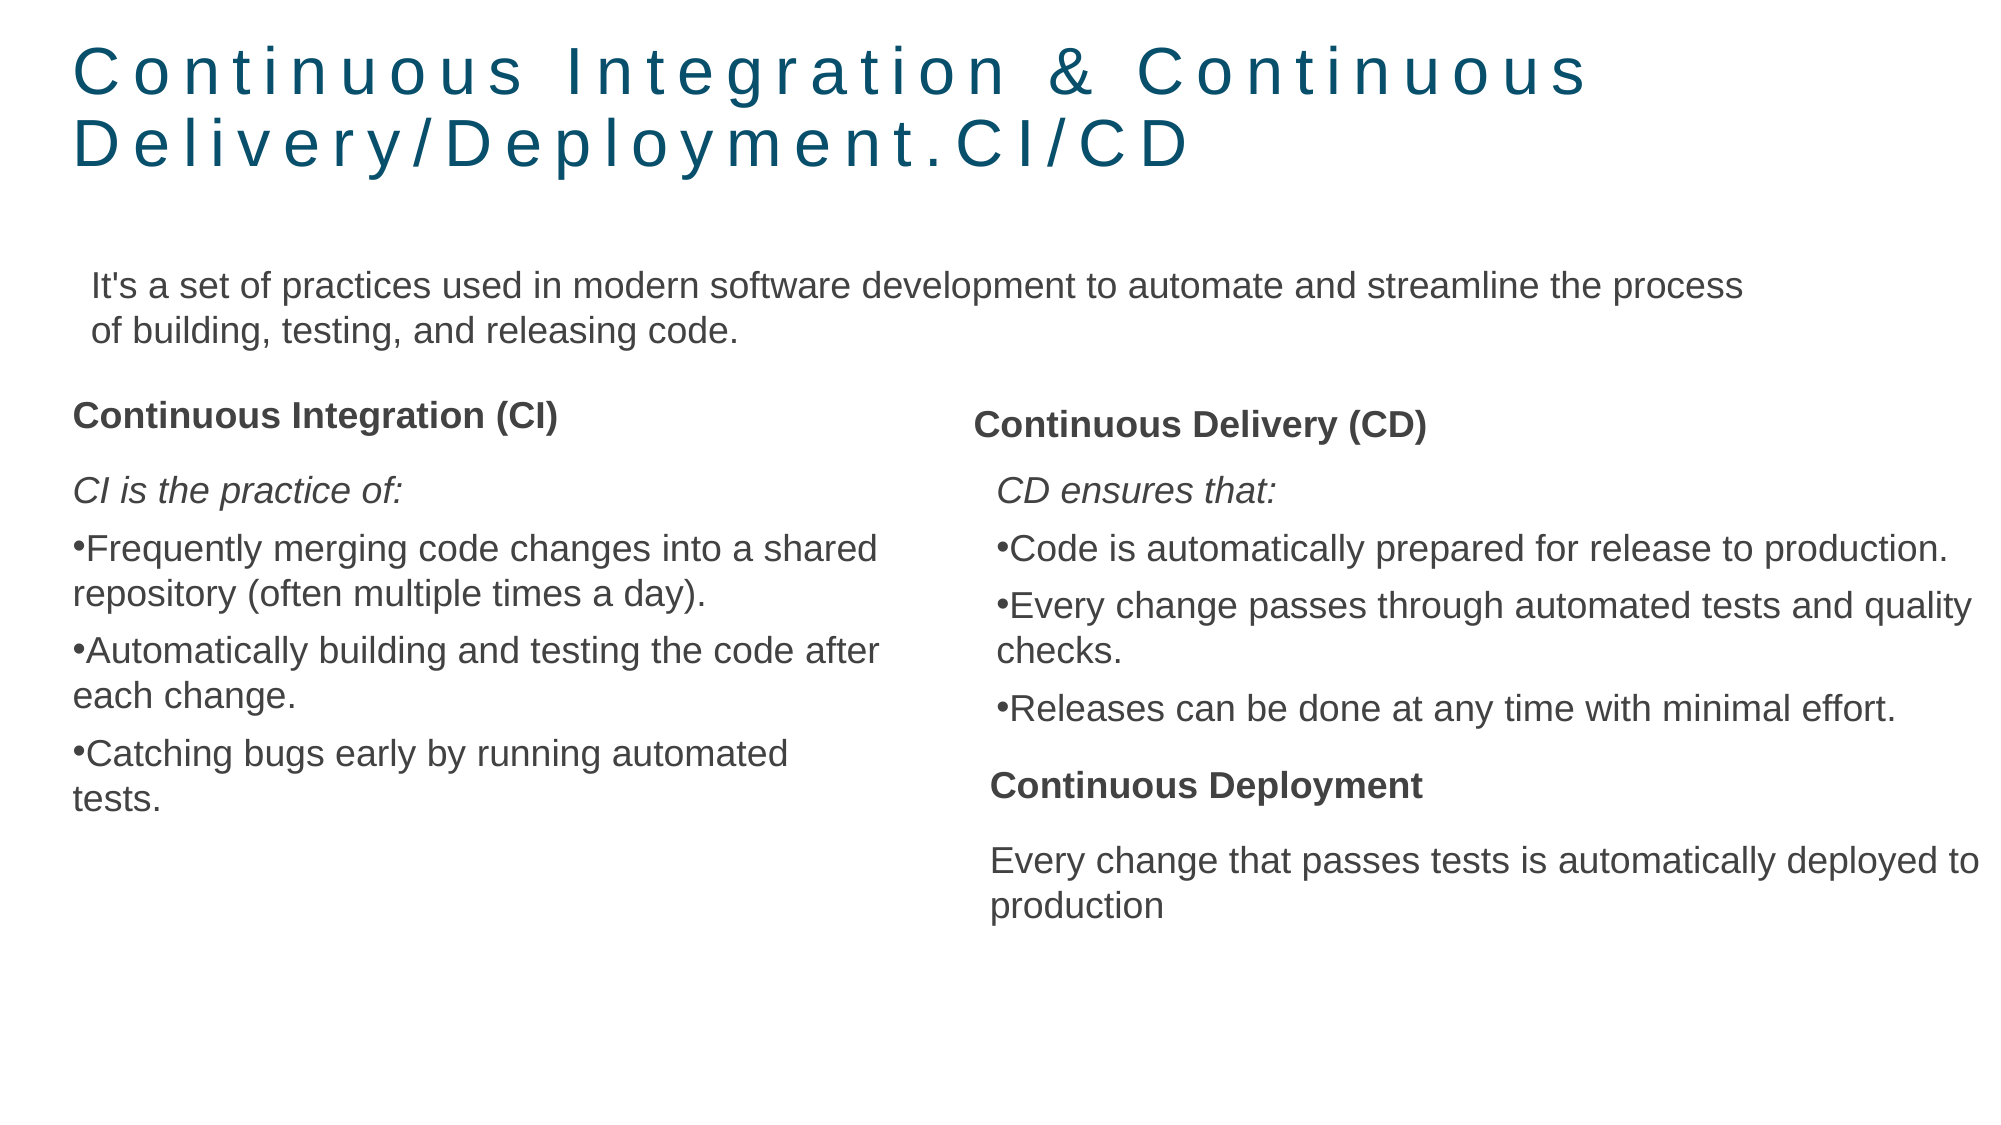

# Continuous Integration & Continuous Delivery/Deployment.CI/CD
It's a set of practices used in modern software development to automate and streamline the process of building, testing, and releasing code.
Continuous Integration (CI)
Continuous Delivery (CD)
CI is the practice of:
Frequently merging code changes into a shared repository (often multiple times a day).
Automatically building and testing the code after each change.
Catching bugs early by running automated tests.
CD ensures that:
Code is automatically prepared for release to production.
Every change passes through automated tests and quality checks.
Releases can be done at any time with minimal effort.
Continuous Deployment
Every change that passes tests is automatically deployed to production